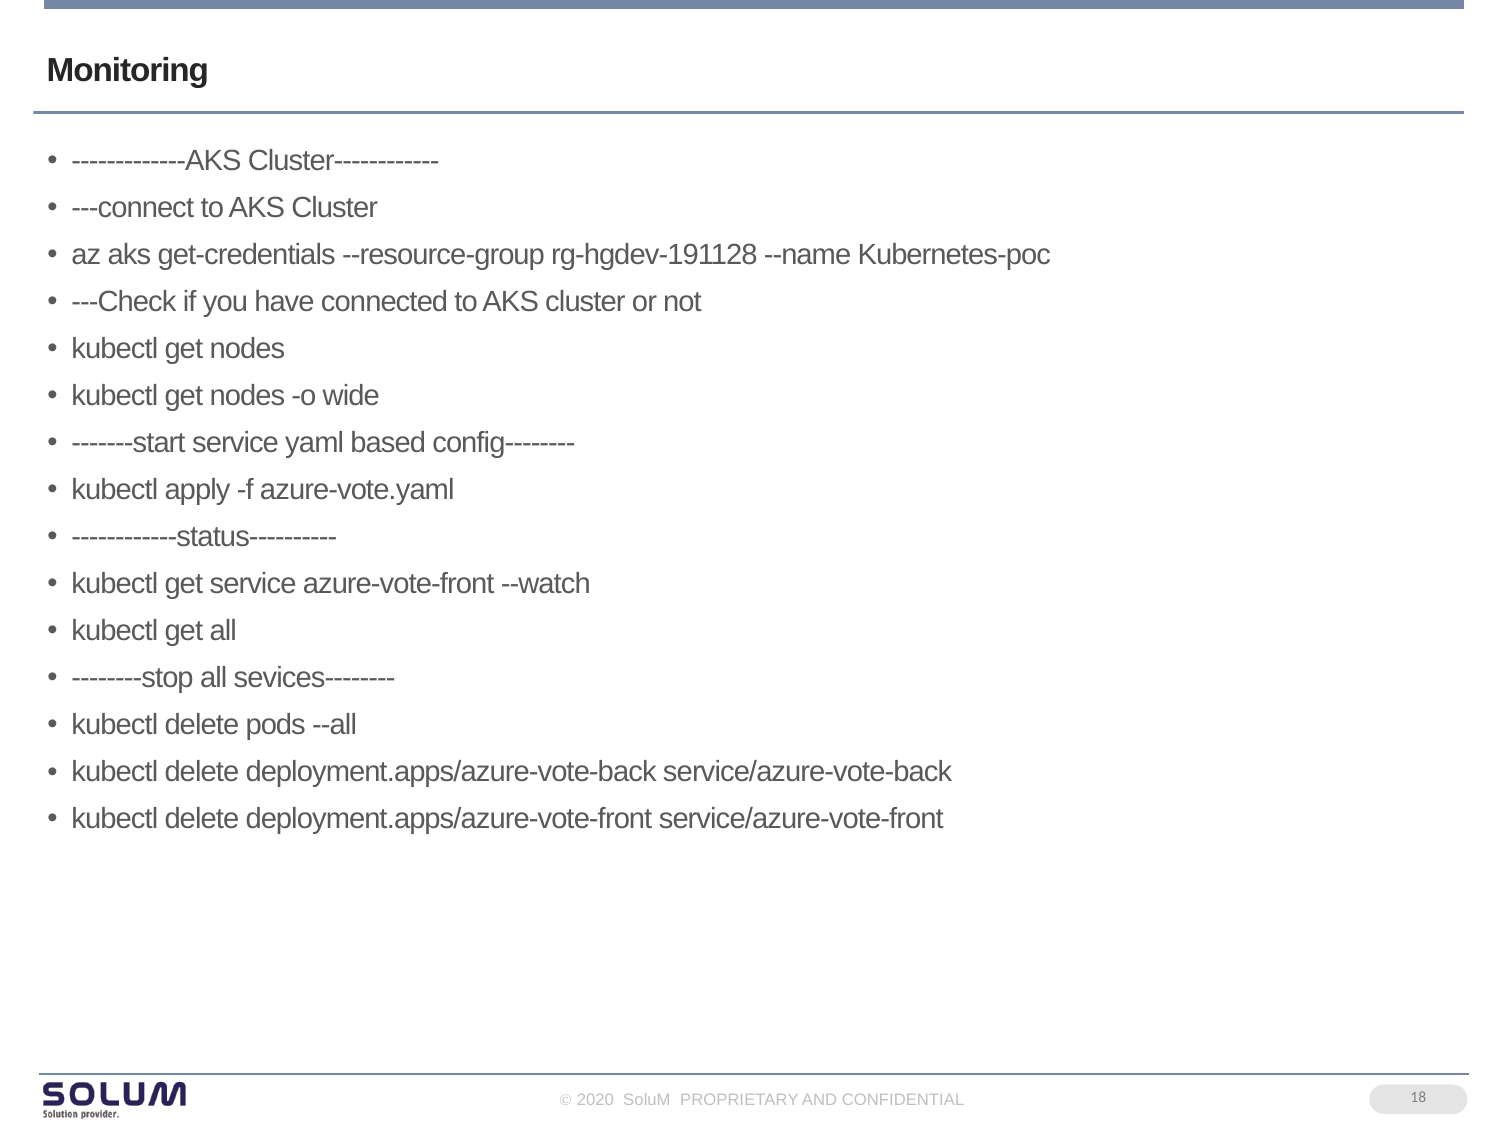

# Monitoring
-------------AKS Cluster------------
---connect to AKS Cluster
az aks get-credentials --resource-group rg-hgdev-191128 --name Kubernetes-poc
---Check if you have connected to AKS cluster or not
kubectl get nodes
kubectl get nodes -o wide
-------start service yaml based config--------
kubectl apply -f azure-vote.yaml
------------status----------
kubectl get service azure-vote-front --watch
kubectl get all
--------stop all sevices--------
kubectl delete pods --all
kubectl delete deployment.apps/azure-vote-back service/azure-vote-back
kubectl delete deployment.apps/azure-vote-front service/azure-vote-front